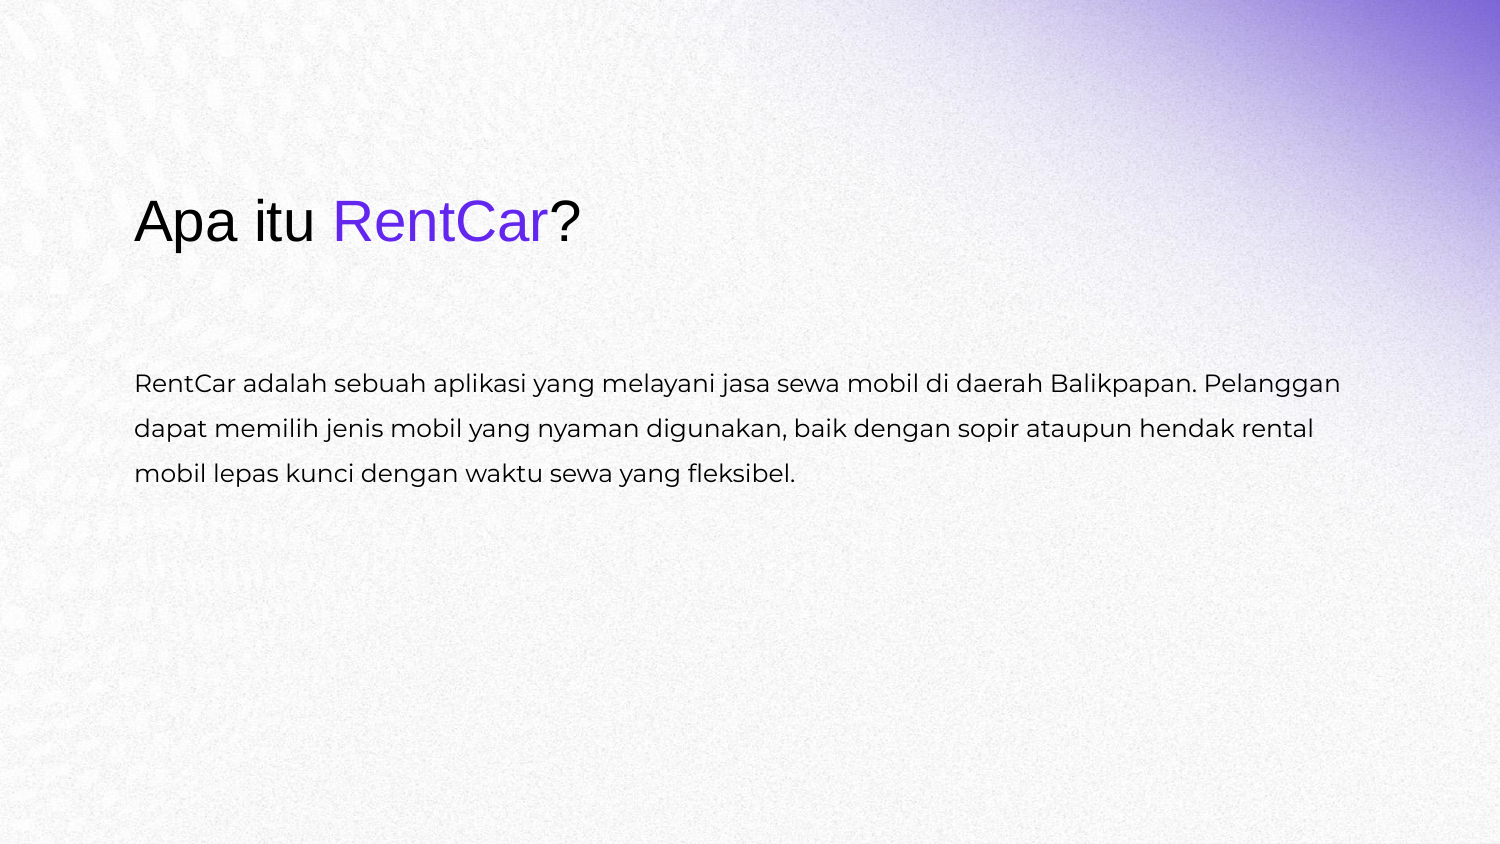

# Apa itu RentCar?
RentCar adalah sebuah aplikasi yang melayani jasa sewa mobil di daerah Balikpapan. Pelanggan dapat memilih jenis mobil yang nyaman digunakan, baik dengan sopir ataupun hendak rental mobil lepas kunci dengan waktu sewa yang fleksibel.